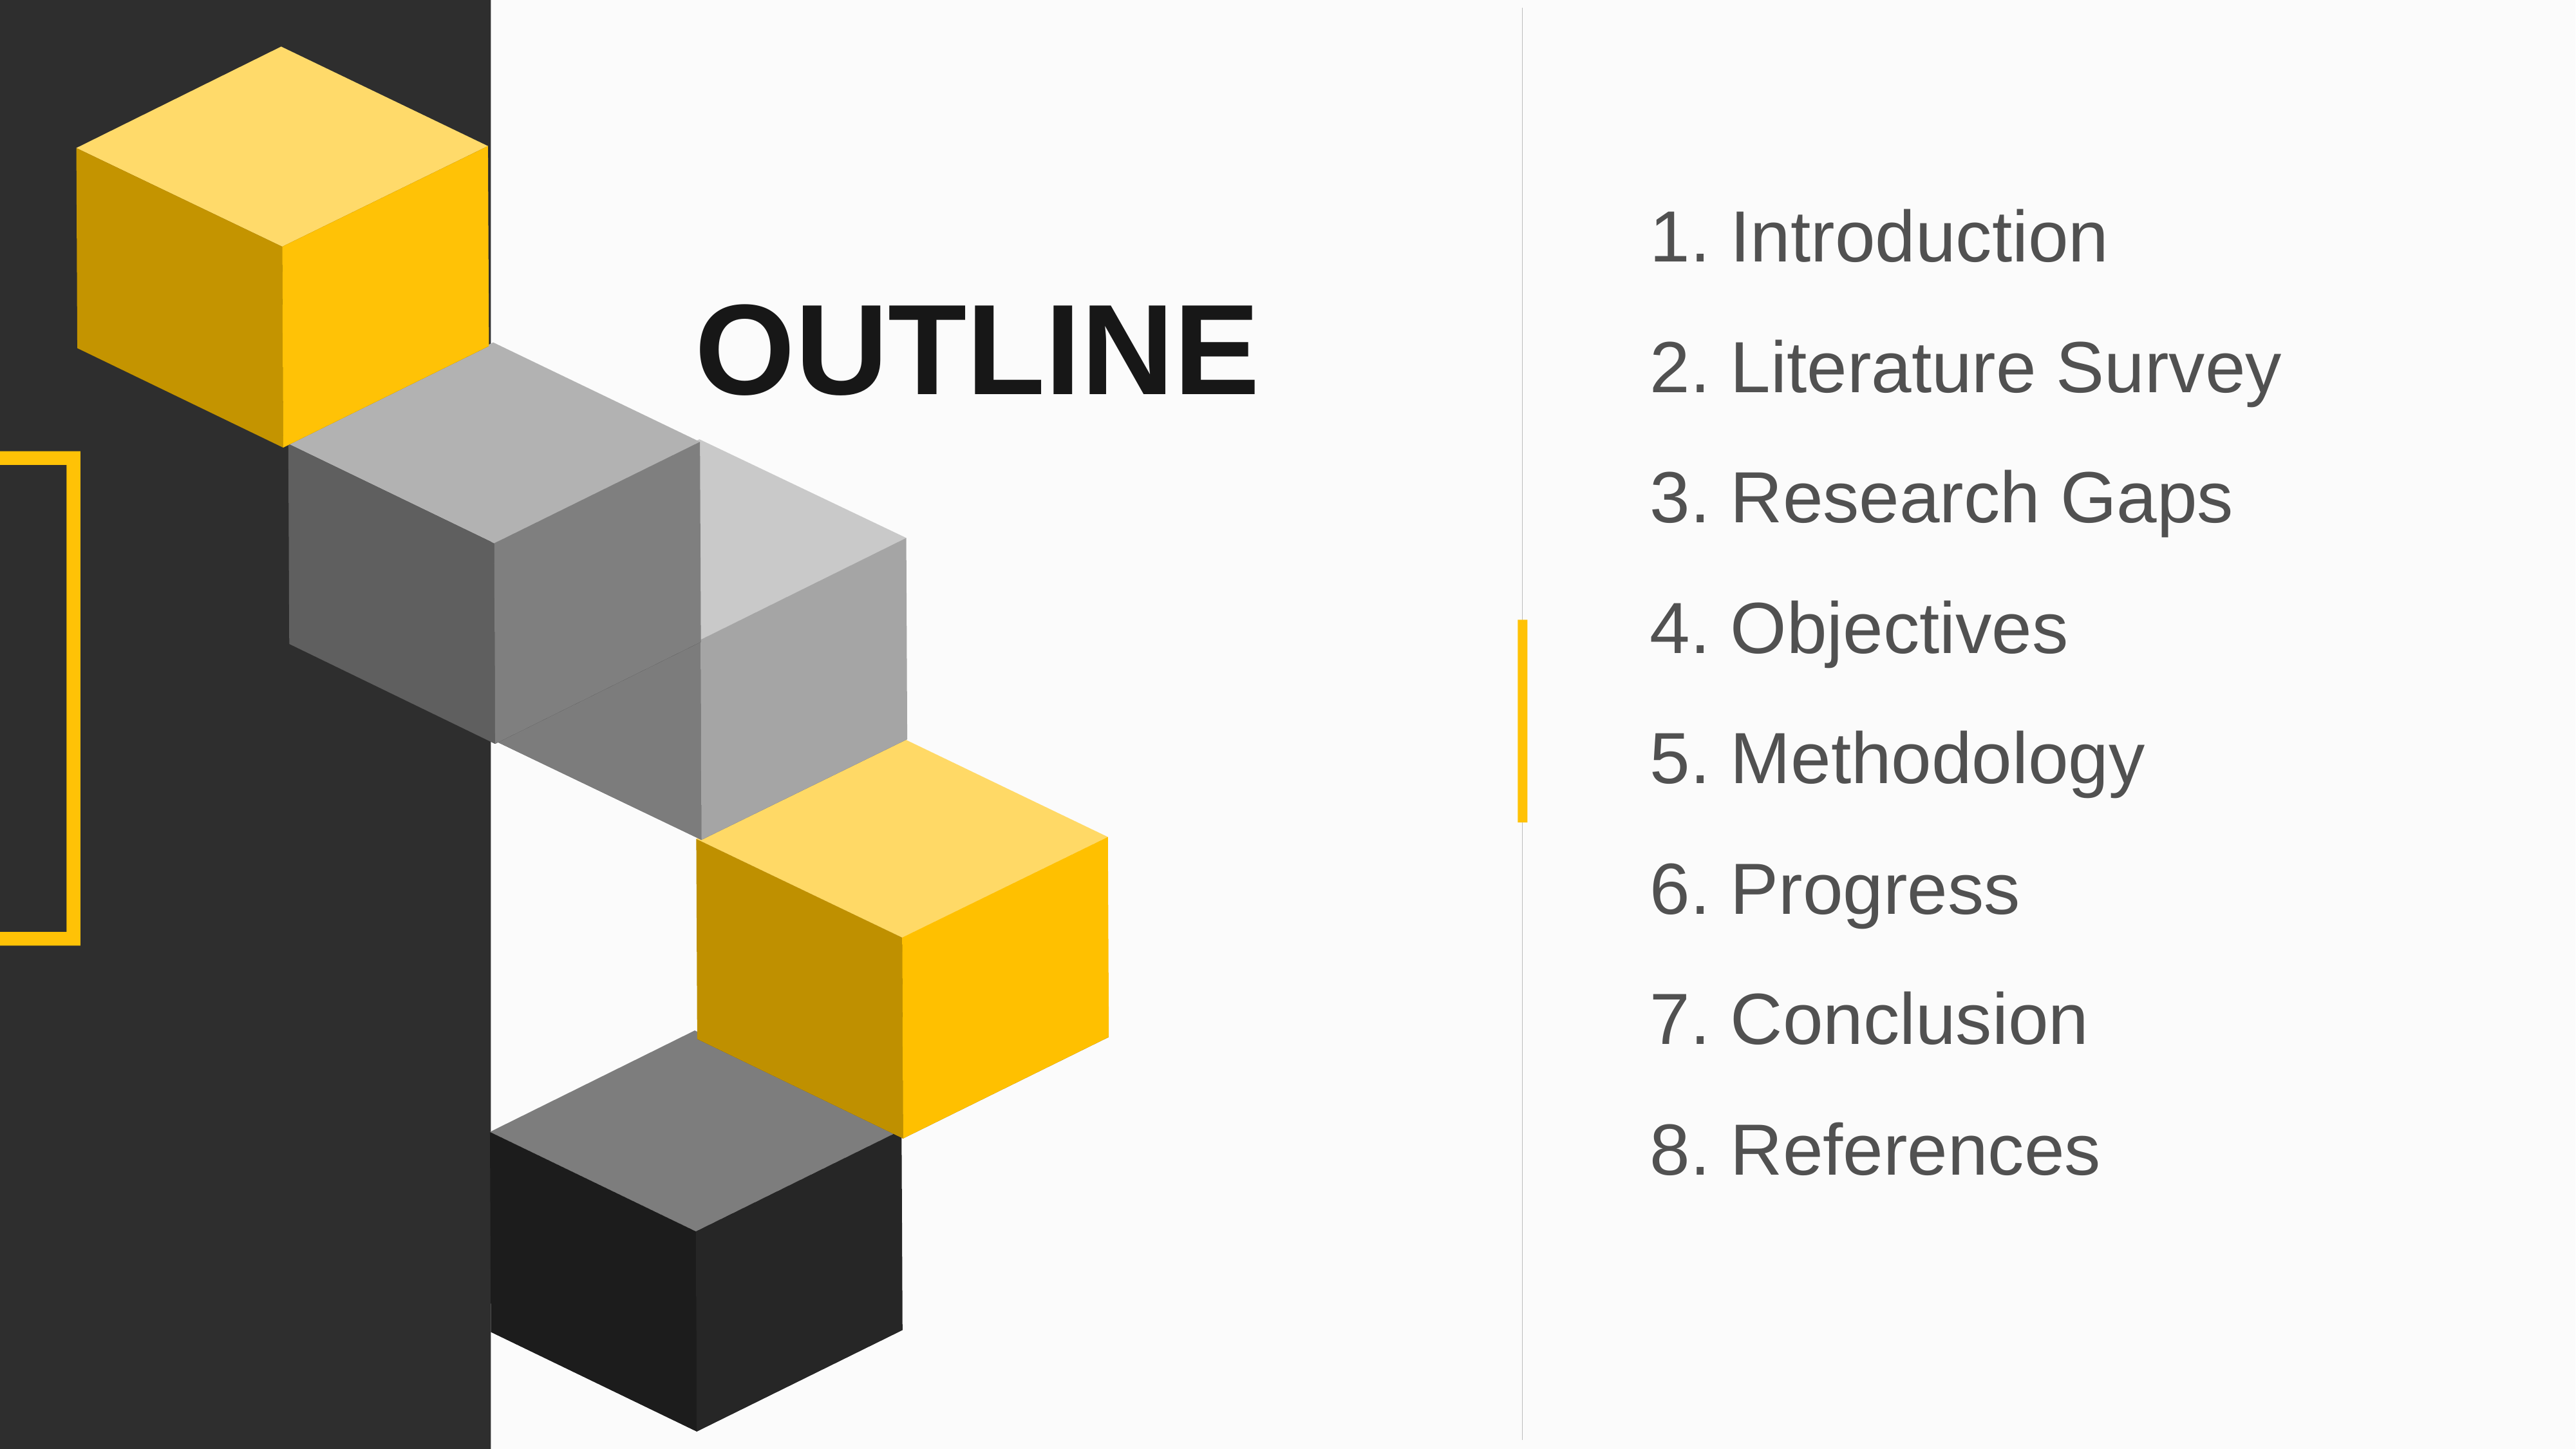

1. Introduction
2. Literature Survey
3. Research Gaps
4. Objectives
5. Methodology
6. Progress
7. Conclusion
8. References
OUTLINE